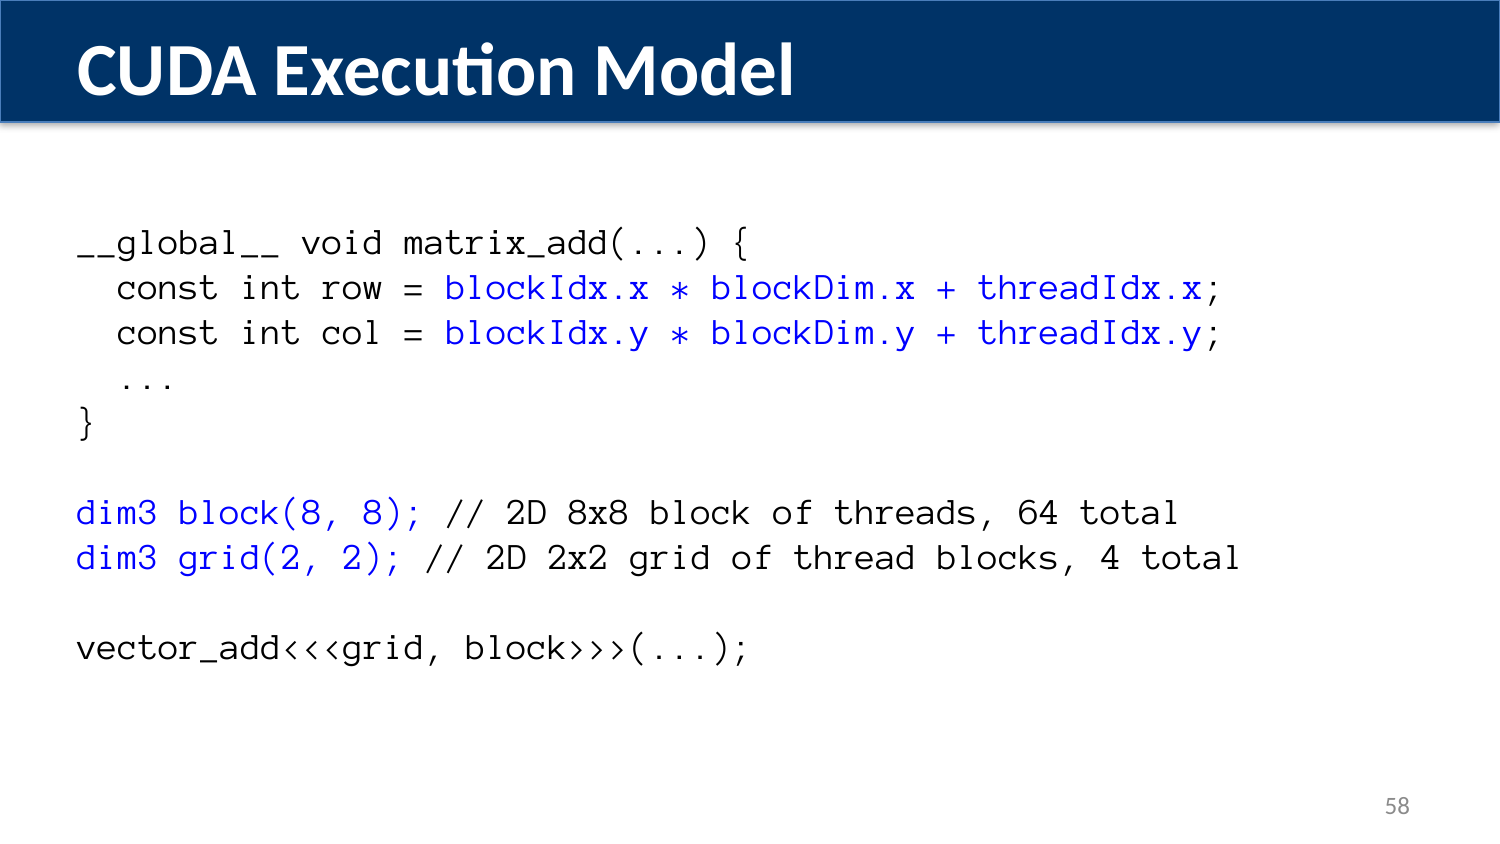

CUDA Execution Model

__global__ void matrix_add(...) {
  const int row = blockIdx.x * blockDim.x + threadIdx.x;
  const int col = blockIdx.y * blockDim.y + threadIdx.y;
  ...
}

dim3 block(8, 8); // 2D 8x8 block of threads, 64 total
dim3 grid(2, 2); // 2D 2x2 grid of thread blocks, 4 total

vector_add<<<grid, block>>>(...);

58